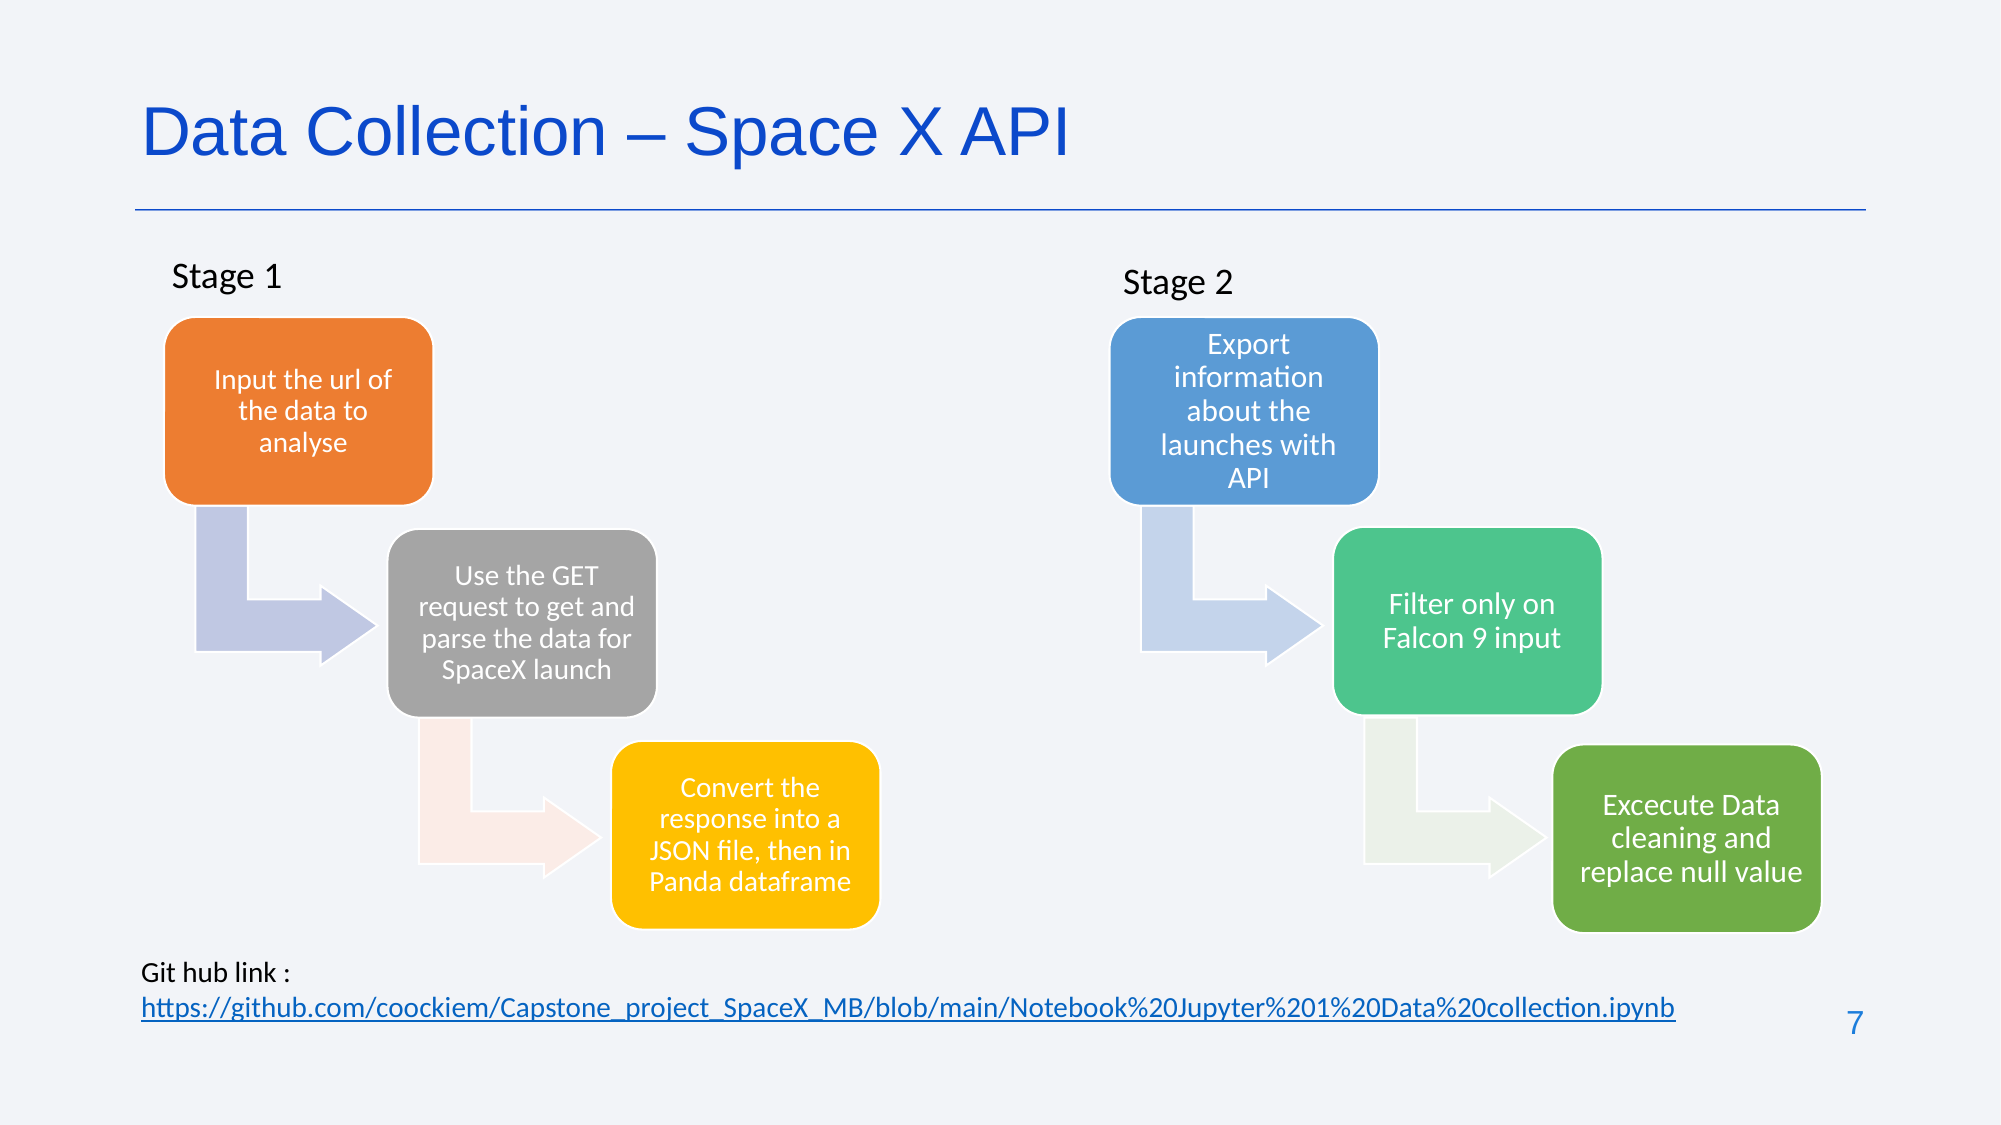

Data Collection – Space X API
Stage 1
Stage 2
Input the url of the data to analyse
Use the GET request to get and parse the data for SpaceX launch
Convert the response into a JSON file, then in Panda dataframe
Export information about the launches with API
Filter only on Falcon 9 input
Excecute Data cleaning and replace null value
Git hub link : https://github.com/coockiem/Capstone_project_SpaceX_MB/blob/main/Notebook%20Jupyter%201%20Data%20collection.ipynb

7